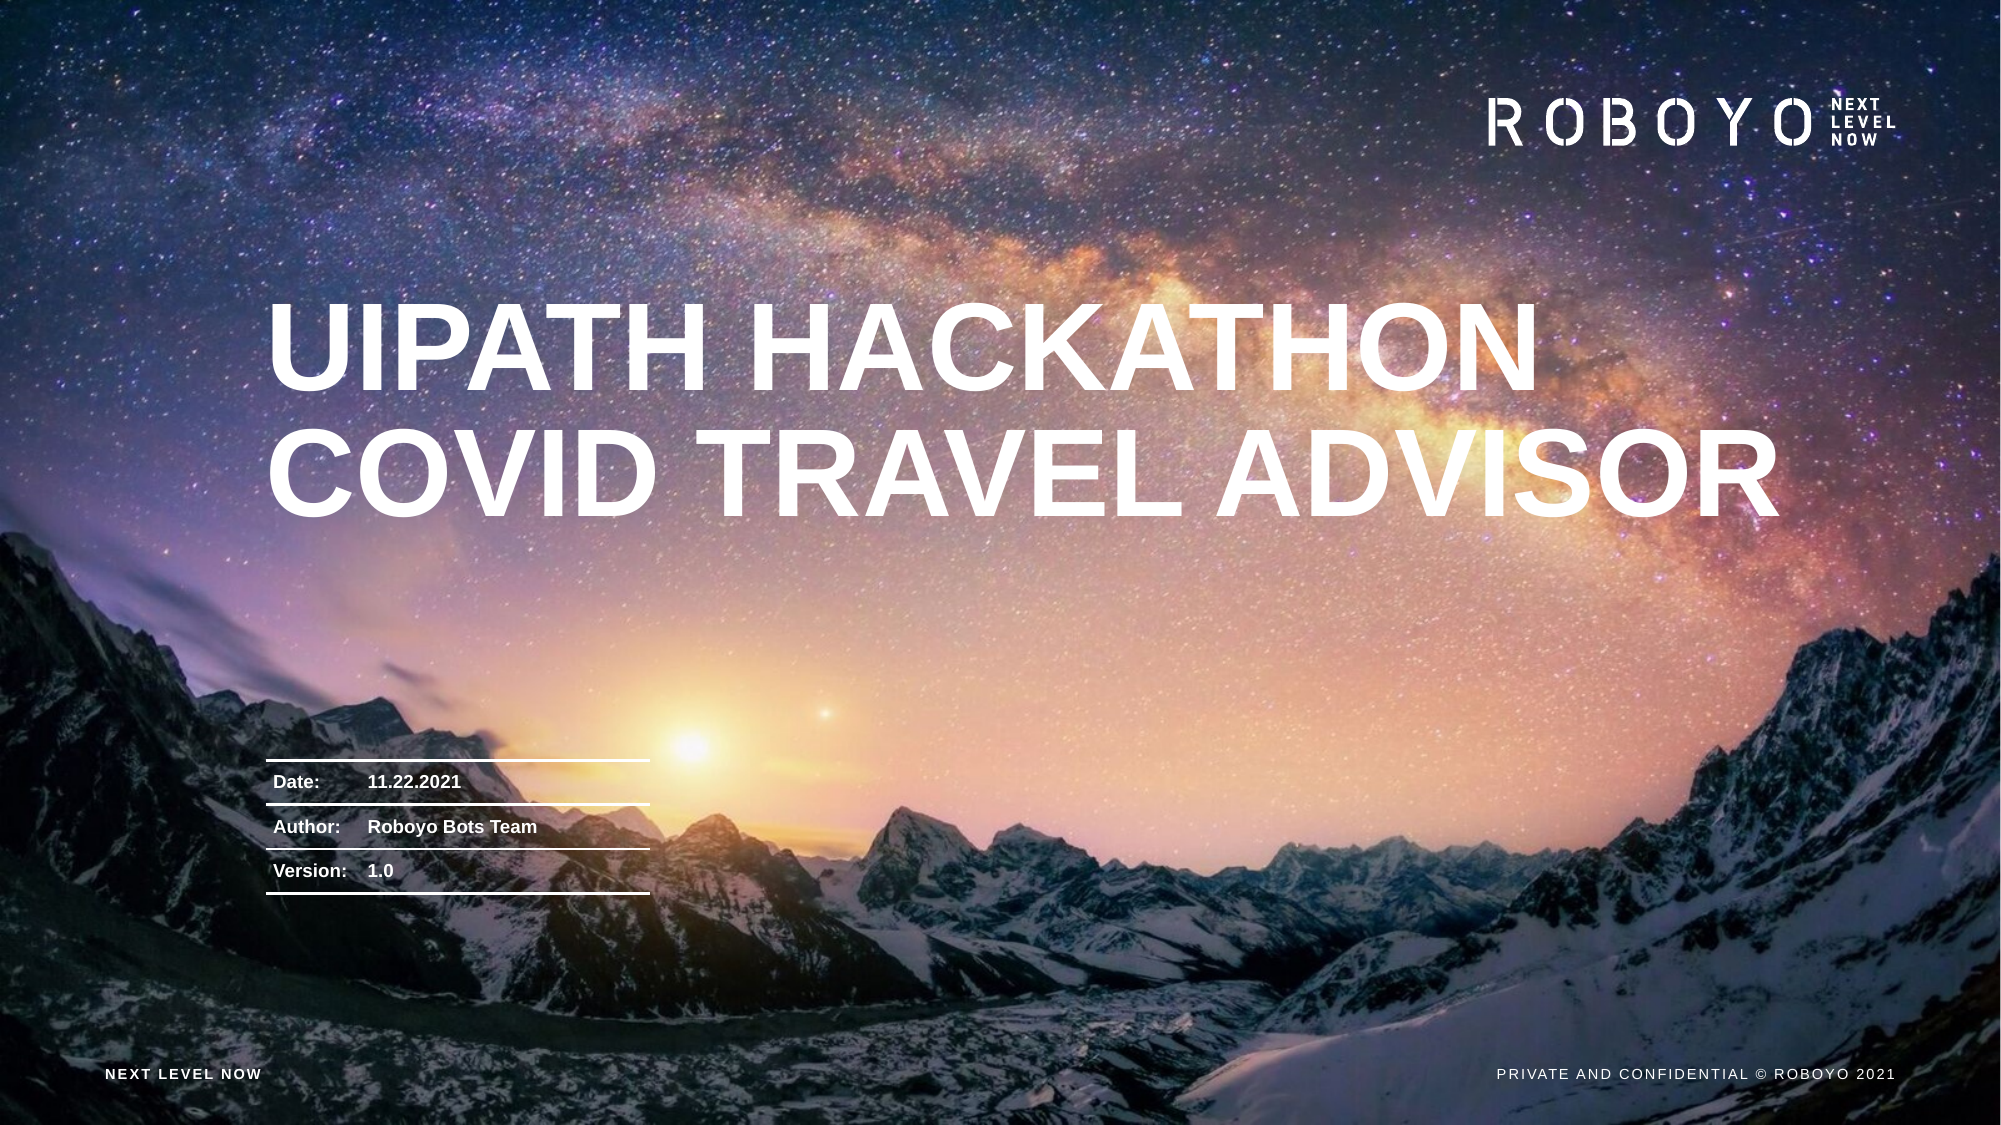

# UiPath hackathon Covid travel advisor
| Date: | 11.22.2021 |
| --- | --- |
| Author: | Roboyo Bots Team |
| Version: | 1.0 |